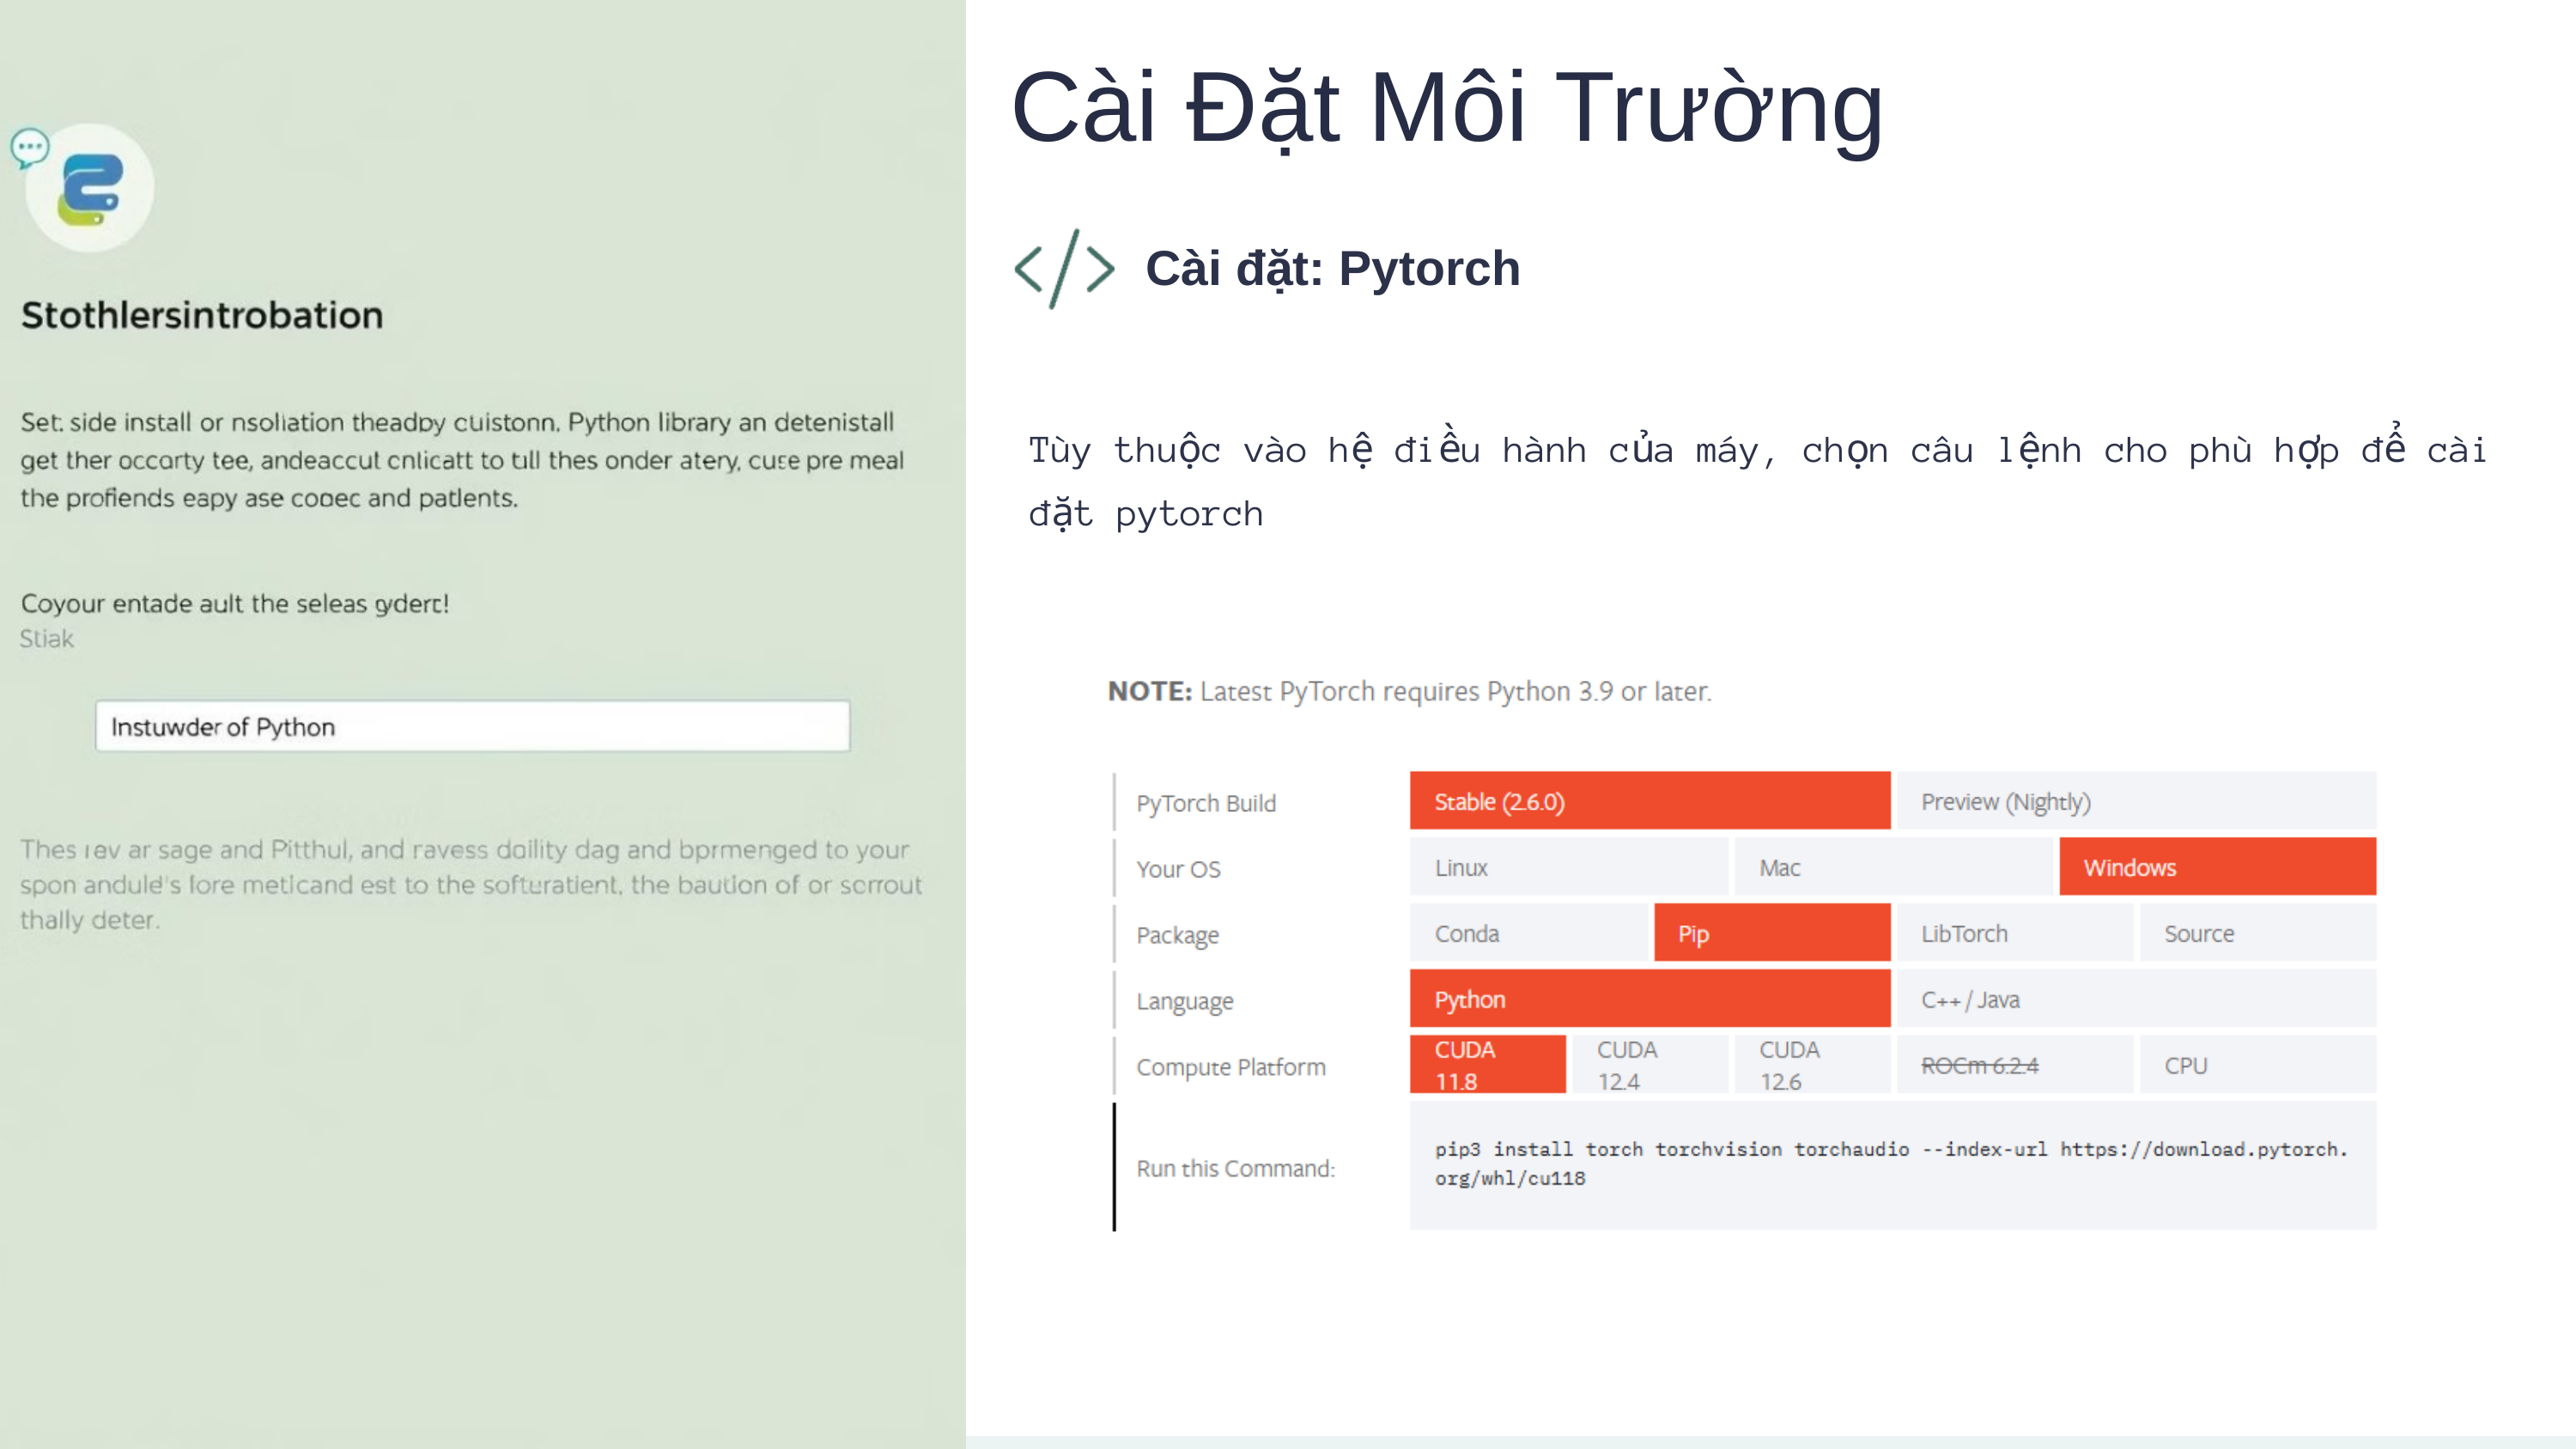

Cài Đặt Môi Trường

Cài đặt: Pytorch

Tùy thuộc vào hệ điều hành của máy, chọn câu lệnh cho phù hợp để cài đặt pytorch